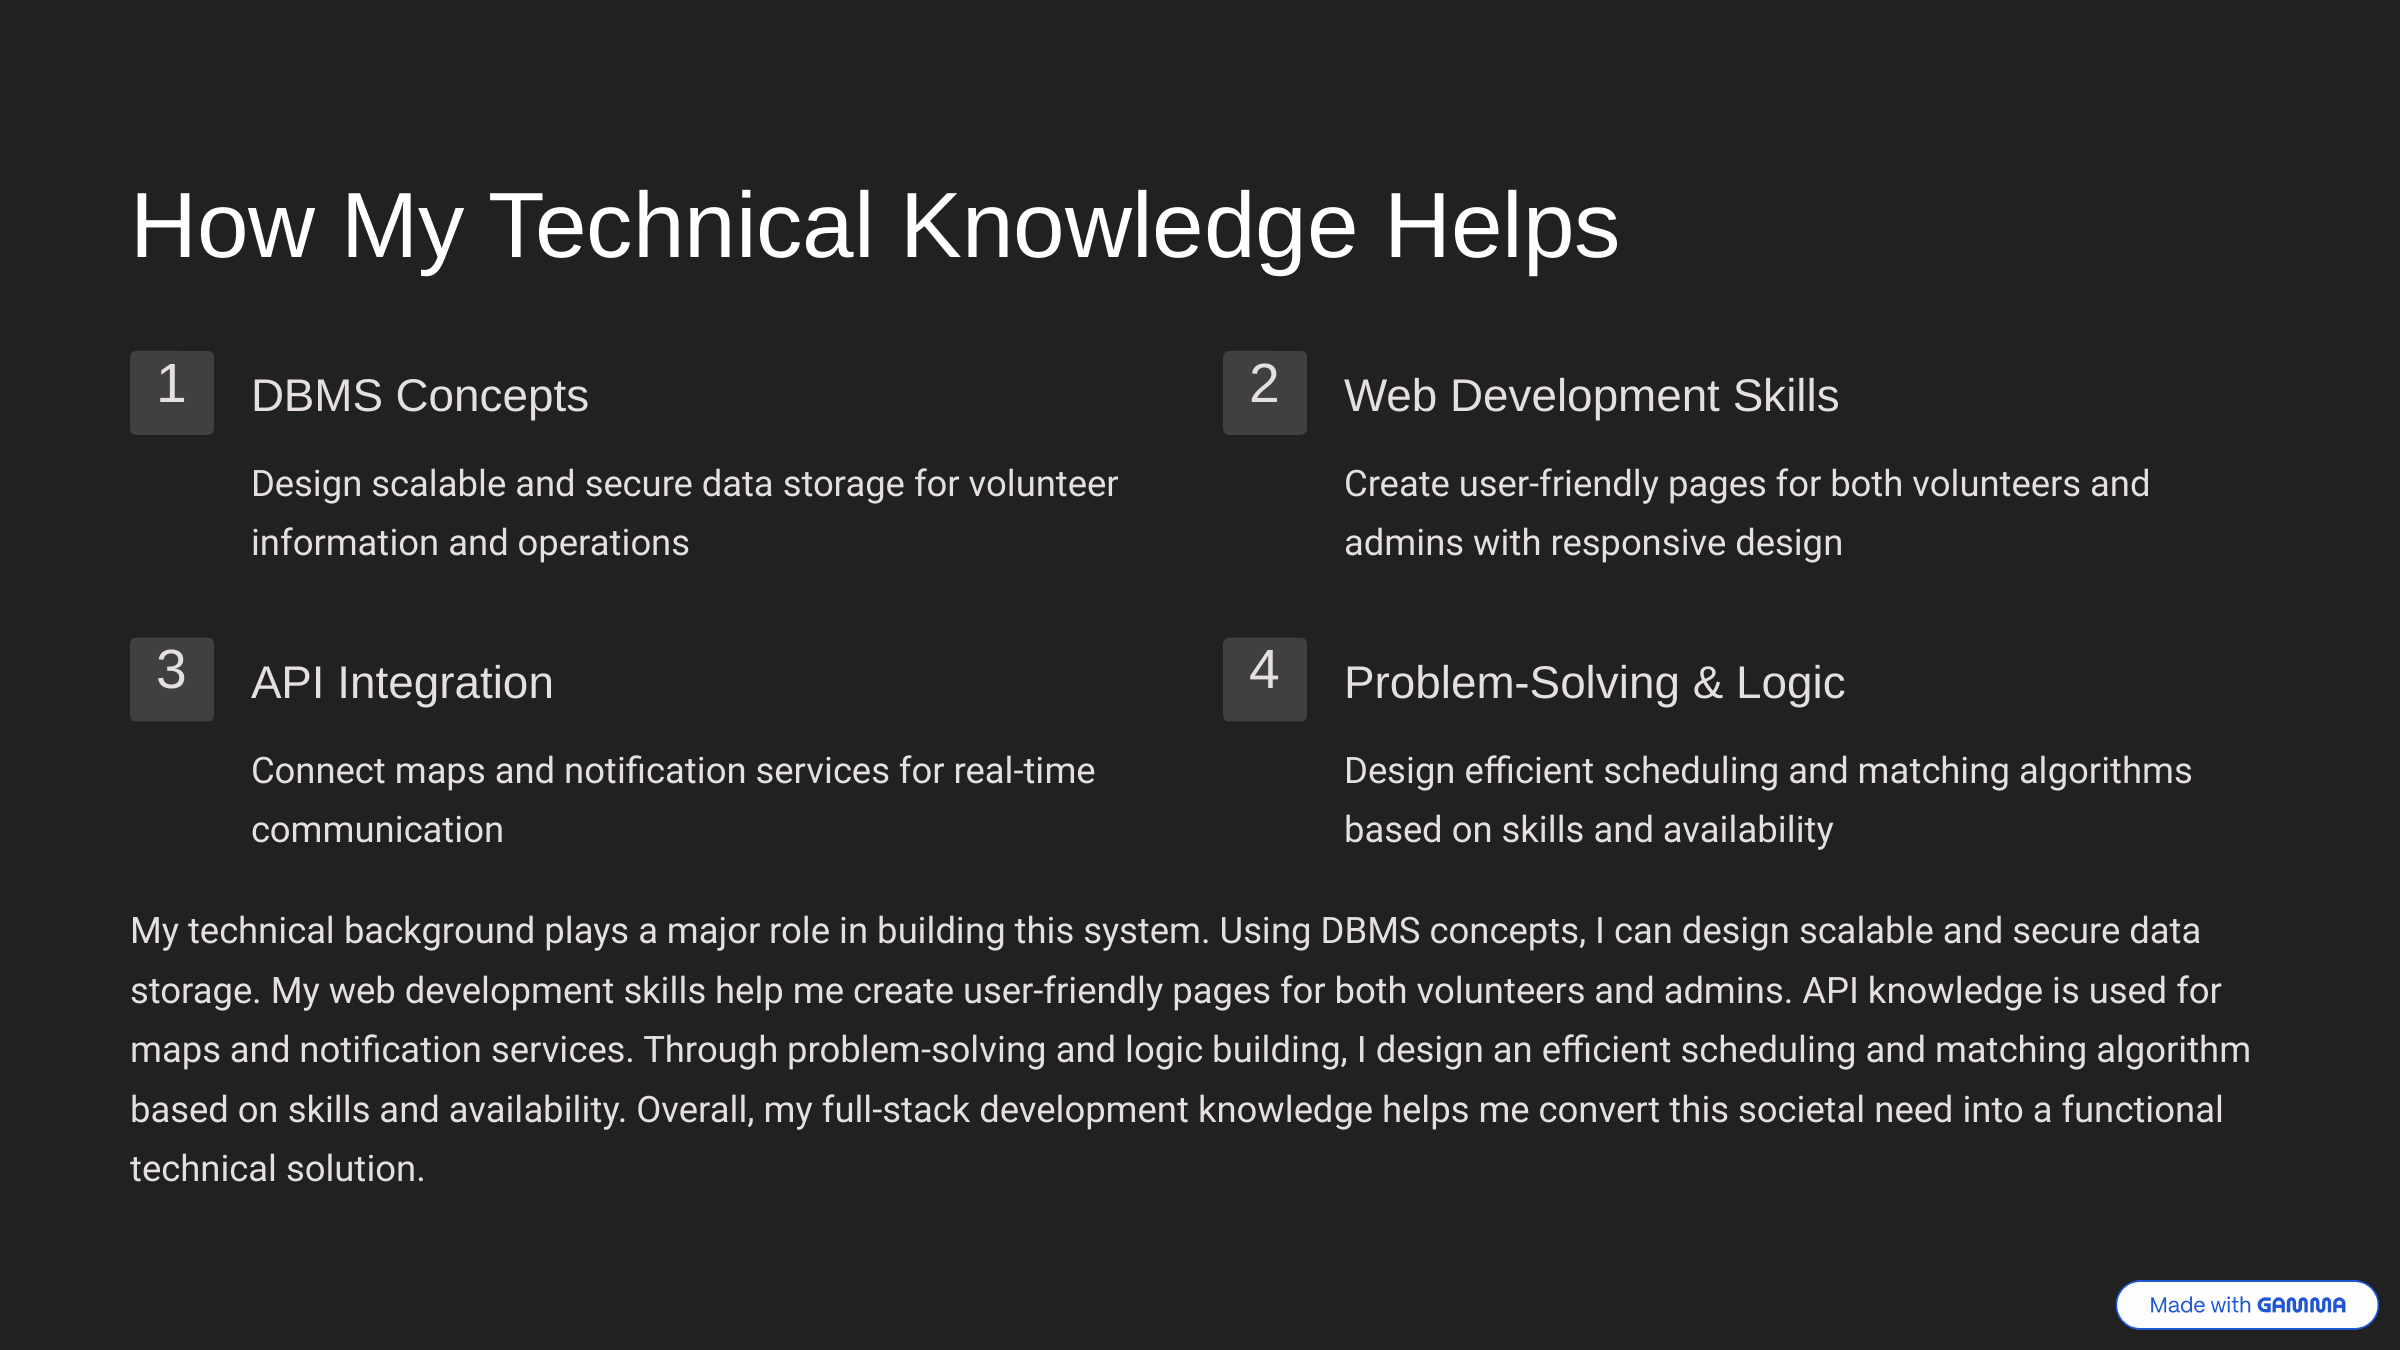

How My Technical Knowledge Helps

1
2
DBMS Concepts
Web Development Skills
Design scalable and secure data storage for volunteer information and operations
Create user-friendly pages for both volunteers and admins with responsive design

3
4
API Integration
Problem-Solving & Logic
Connect maps and notification services for real-time communication
Design efficient scheduling and matching algorithms based on skills and availability
My technical background plays a major role in building this system. Using DBMS concepts, I can design scalable and secure data storage. My web development skills help me create user-friendly pages for both volunteers and admins. API knowledge is used for maps and notification services. Through problem-solving and logic building, I design an efficient scheduling and matching algorithm based on skills and availability. Overall, my full-stack development knowledge helps me convert this societal need into a functional technical solution.